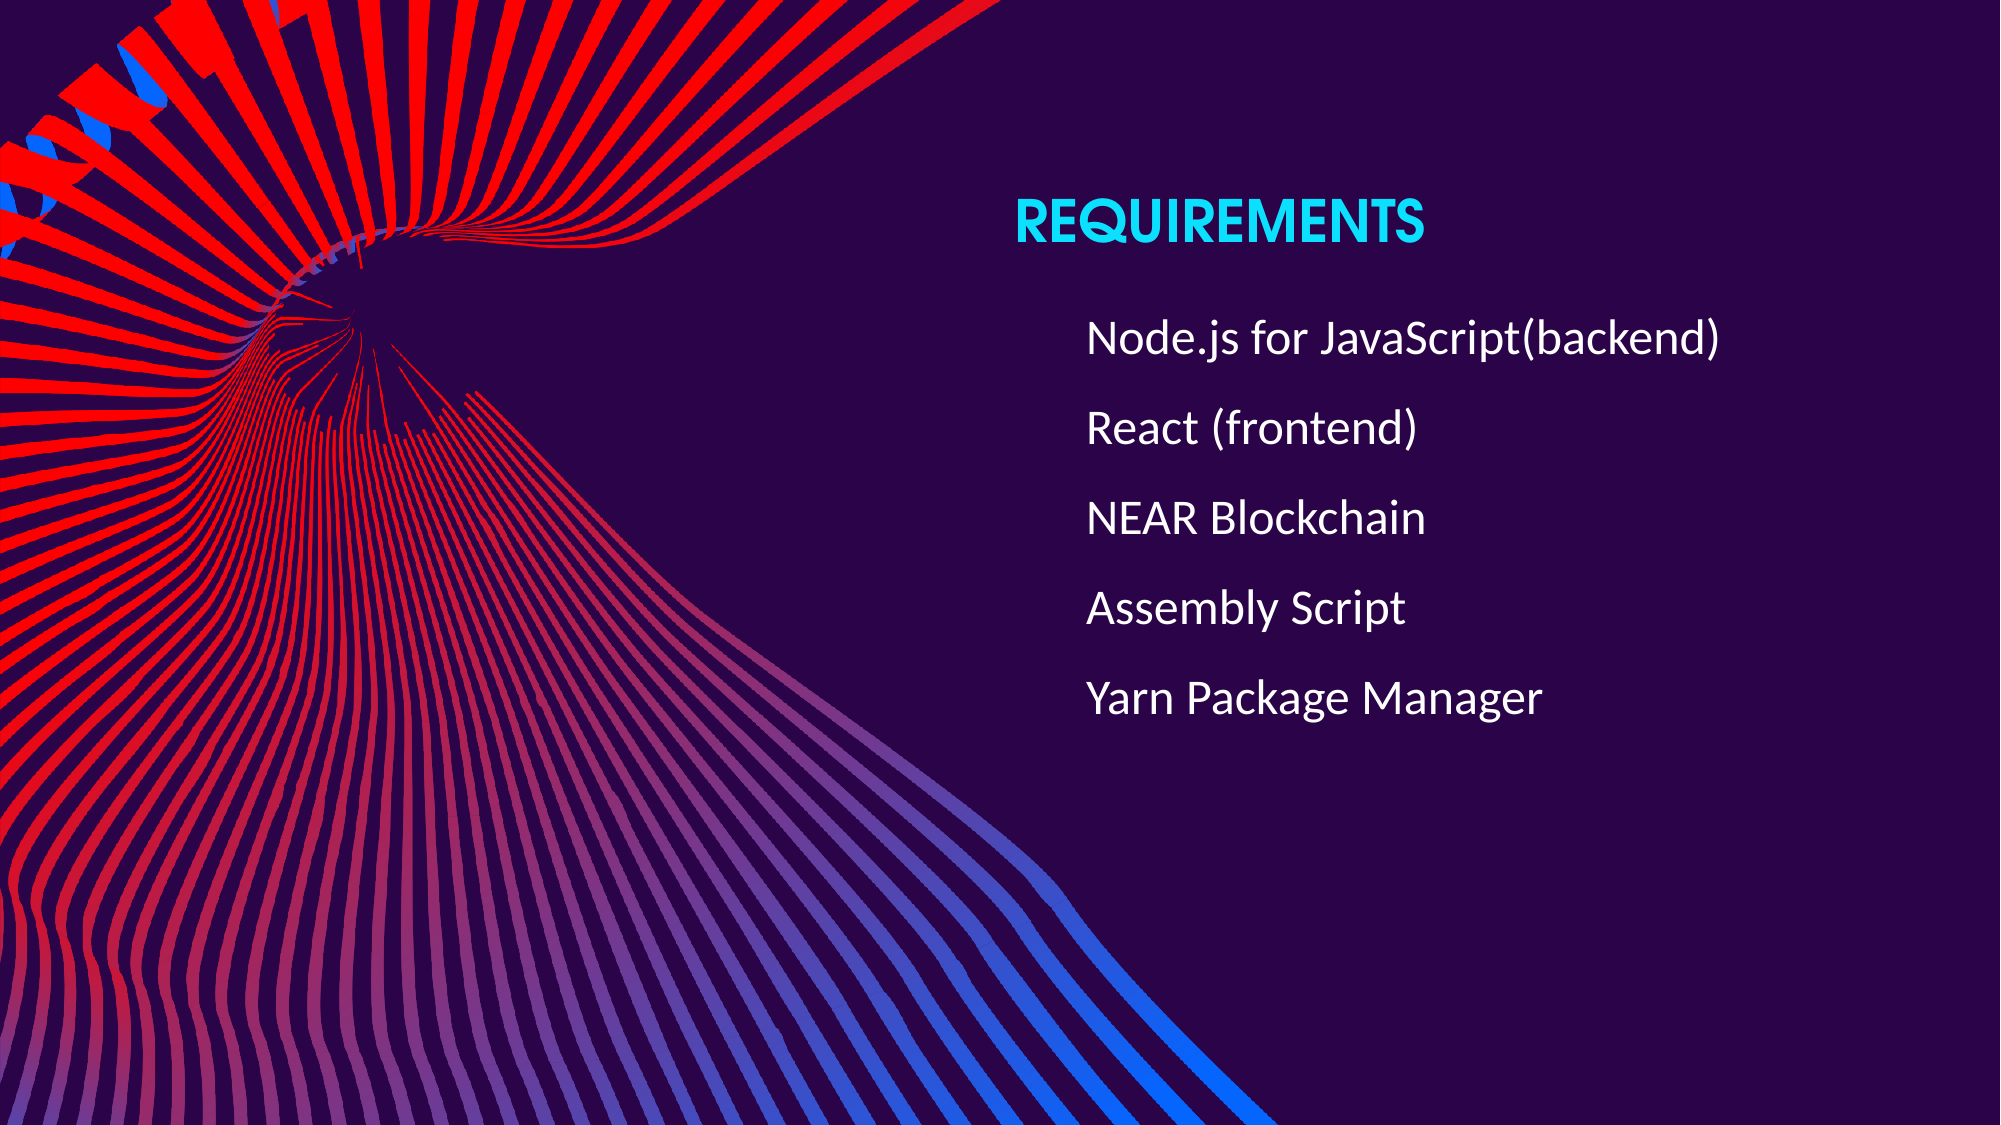

# REQUIREMENTS
Node.js for JavaScript(backend)
React (frontend)
NEAR Blockchain
Assembly Script
Yarn Package Manager

6